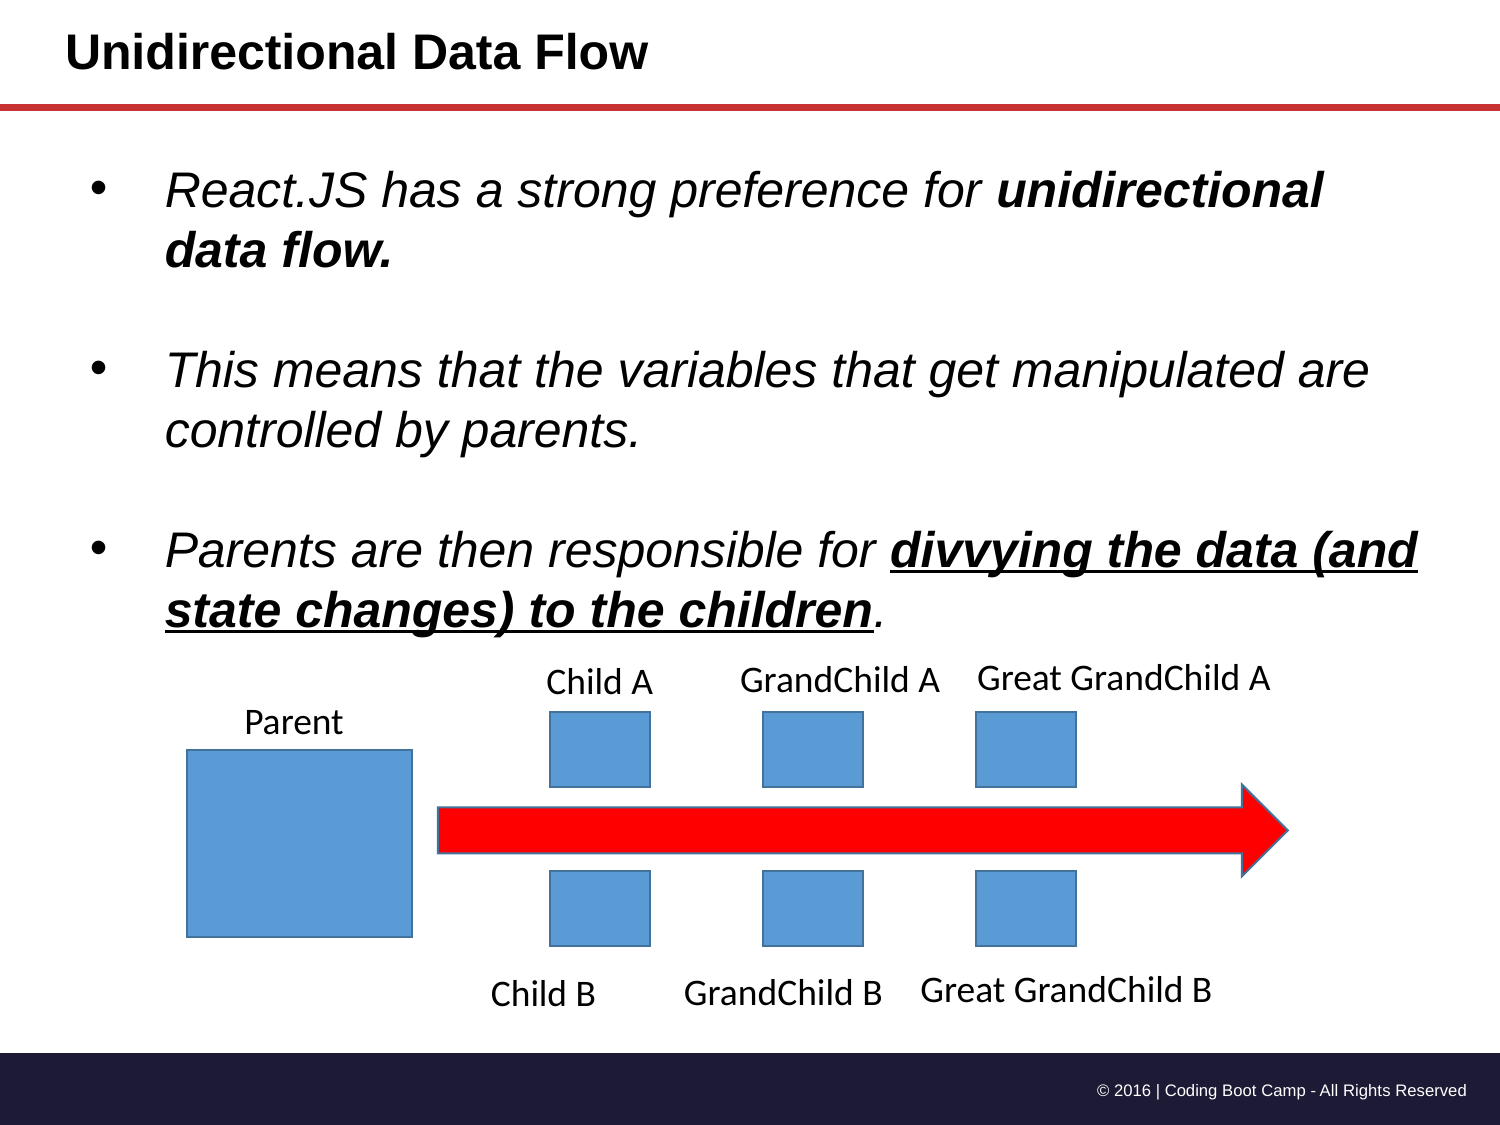

# Unidirectional Data Flow
React.JS has a strong preference for unidirectional data flow.

This means that the variables that get manipulated are controlled by parents.

Parents are then responsible for divvying the data (and state changes) to the children.

Great GrandChild A
GrandChild A
Child A
Parent

Great GrandChild B
GrandChild B
Child B